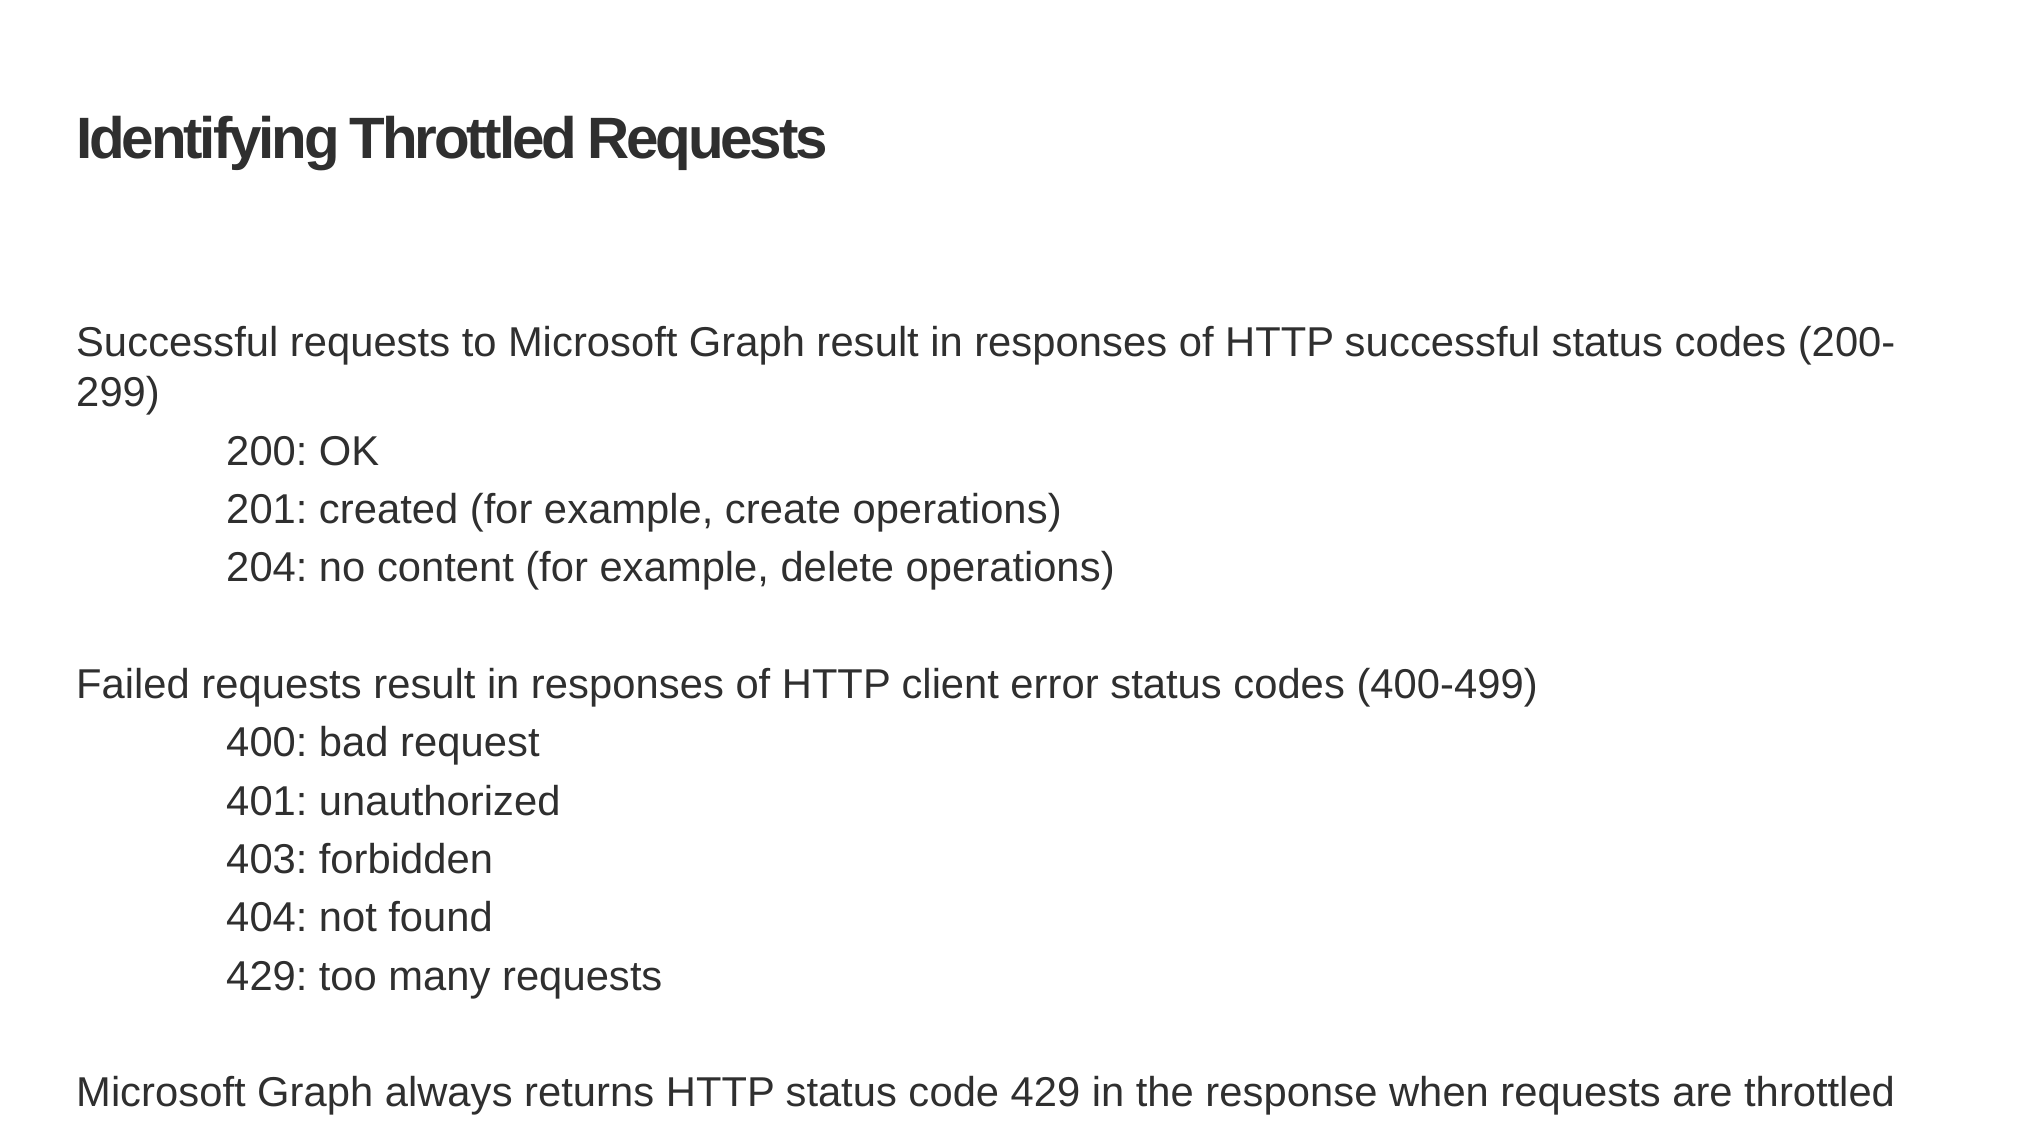

# Identifying Throttled Requests
Successful requests to Microsoft Graph result in responses of HTTP successful status codes (200-299)
	200: OK
	201: created (for example, create operations)
	204: no content (for example, delete operations)

Failed requests result in responses of HTTP client error status codes (400-499)
	400: bad request
	401: unauthorized
	403: forbidden
	404: not found
	429: too many requests

Microsoft Graph always returns HTTP status code 429 in the response when requests are throttled